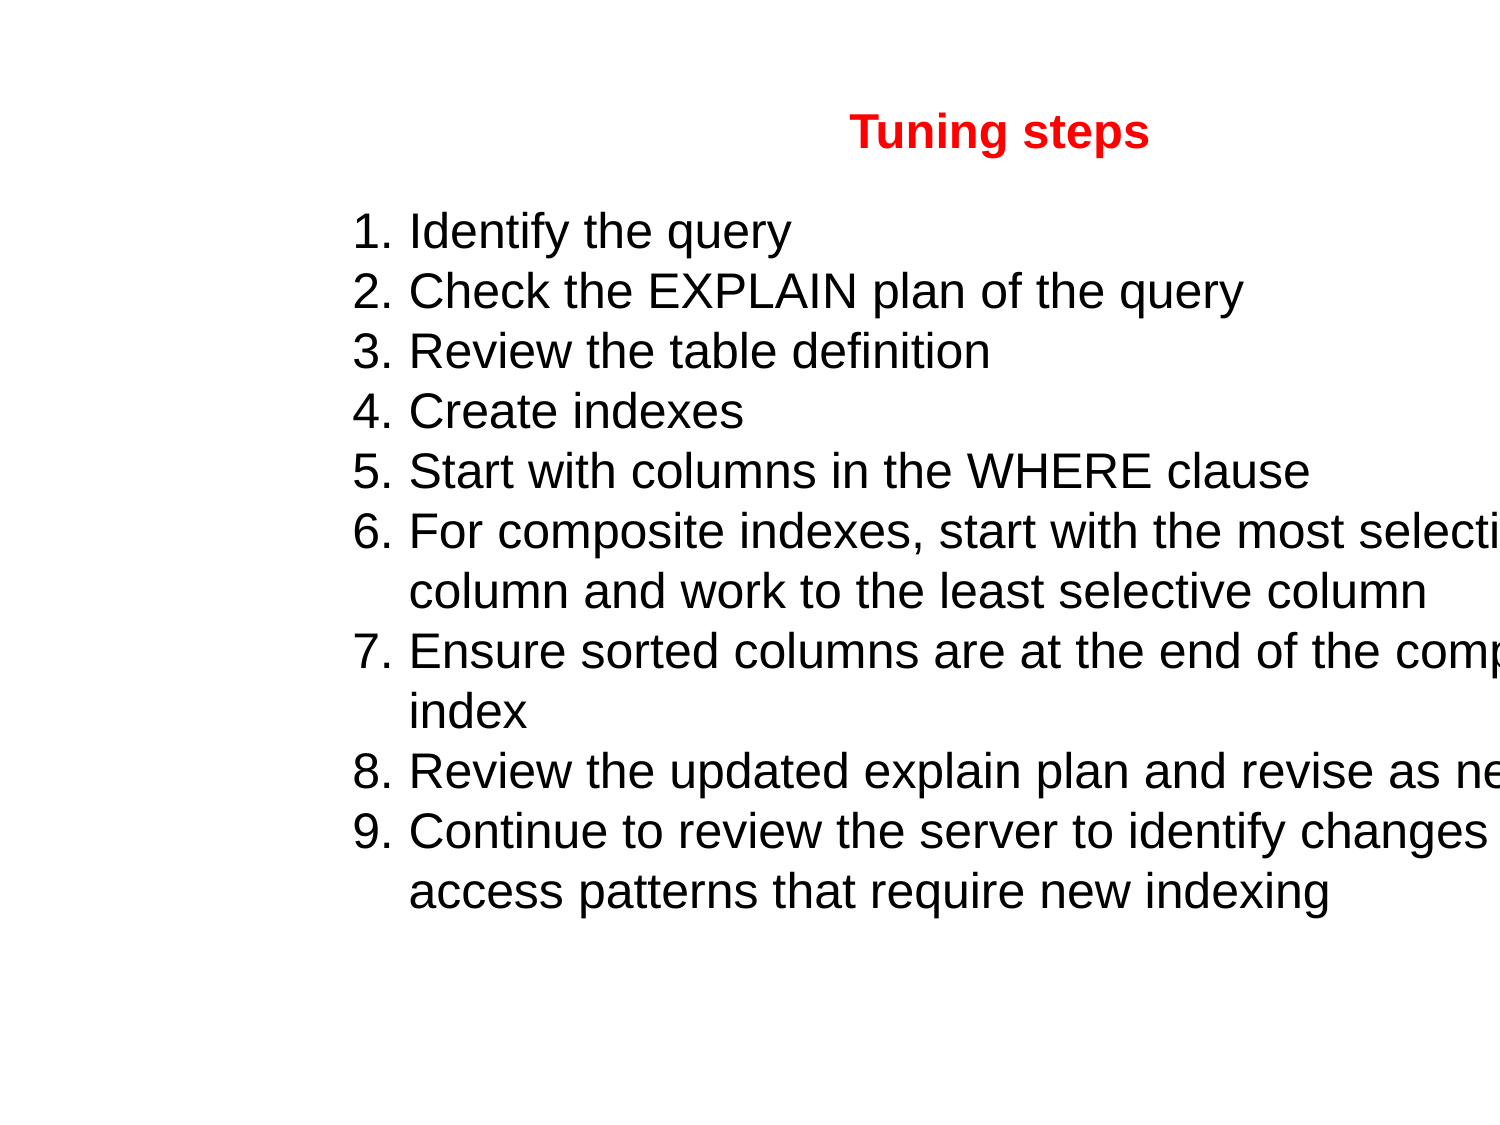

# Tuning steps
Identify the query
Check the EXPLAIN plan of the query
Review the table definition
Create indexes
Start with columns in the WHERE clause
For composite indexes, start with the most selective column and work to the least selective column
Ensure sorted columns are at the end of the composite index
Review the updated explain plan and revise as needed
Continue to review the server to identify changes in access patterns that require new indexing